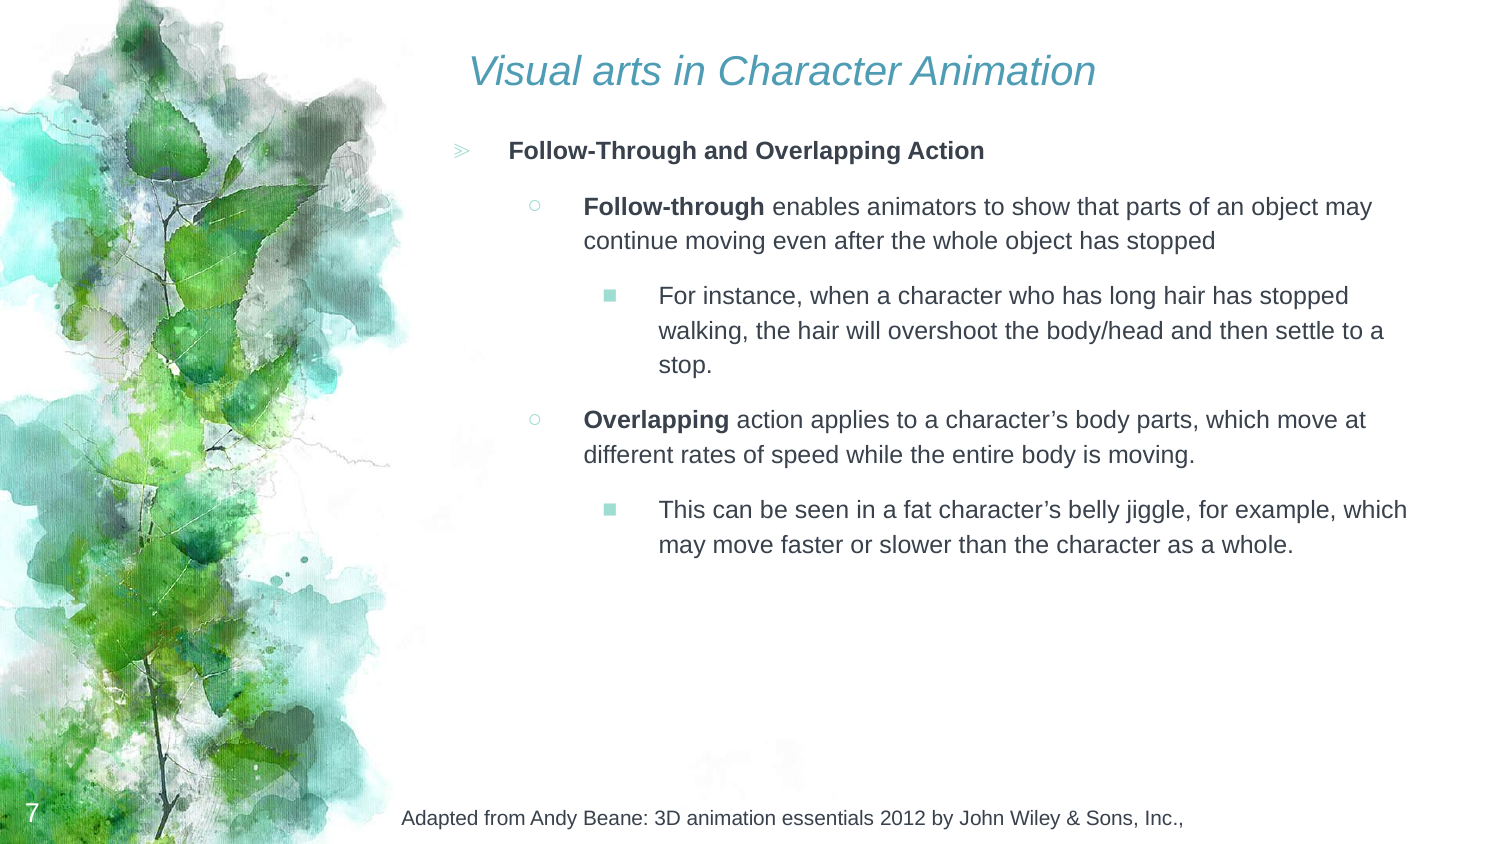

# Visual arts in Character Animation

Follow-Through and Overlapping Action
Follow-through enables animators to show that parts of an object may continue moving even after the whole object has stopped
For instance, when a character who has long hair has stopped walking, the hair will overshoot the body/head and then settle to a stop.
Overlapping action applies to a character’s body parts, which move at different rates of speed while the entire body is moving.
This can be seen in a fat character’s belly jiggle, for example, which may move faster or slower than the character as a whole.
7
Adapted from Andy Beane: 3D animation essentials 2012 by John Wiley & Sons, Inc.,